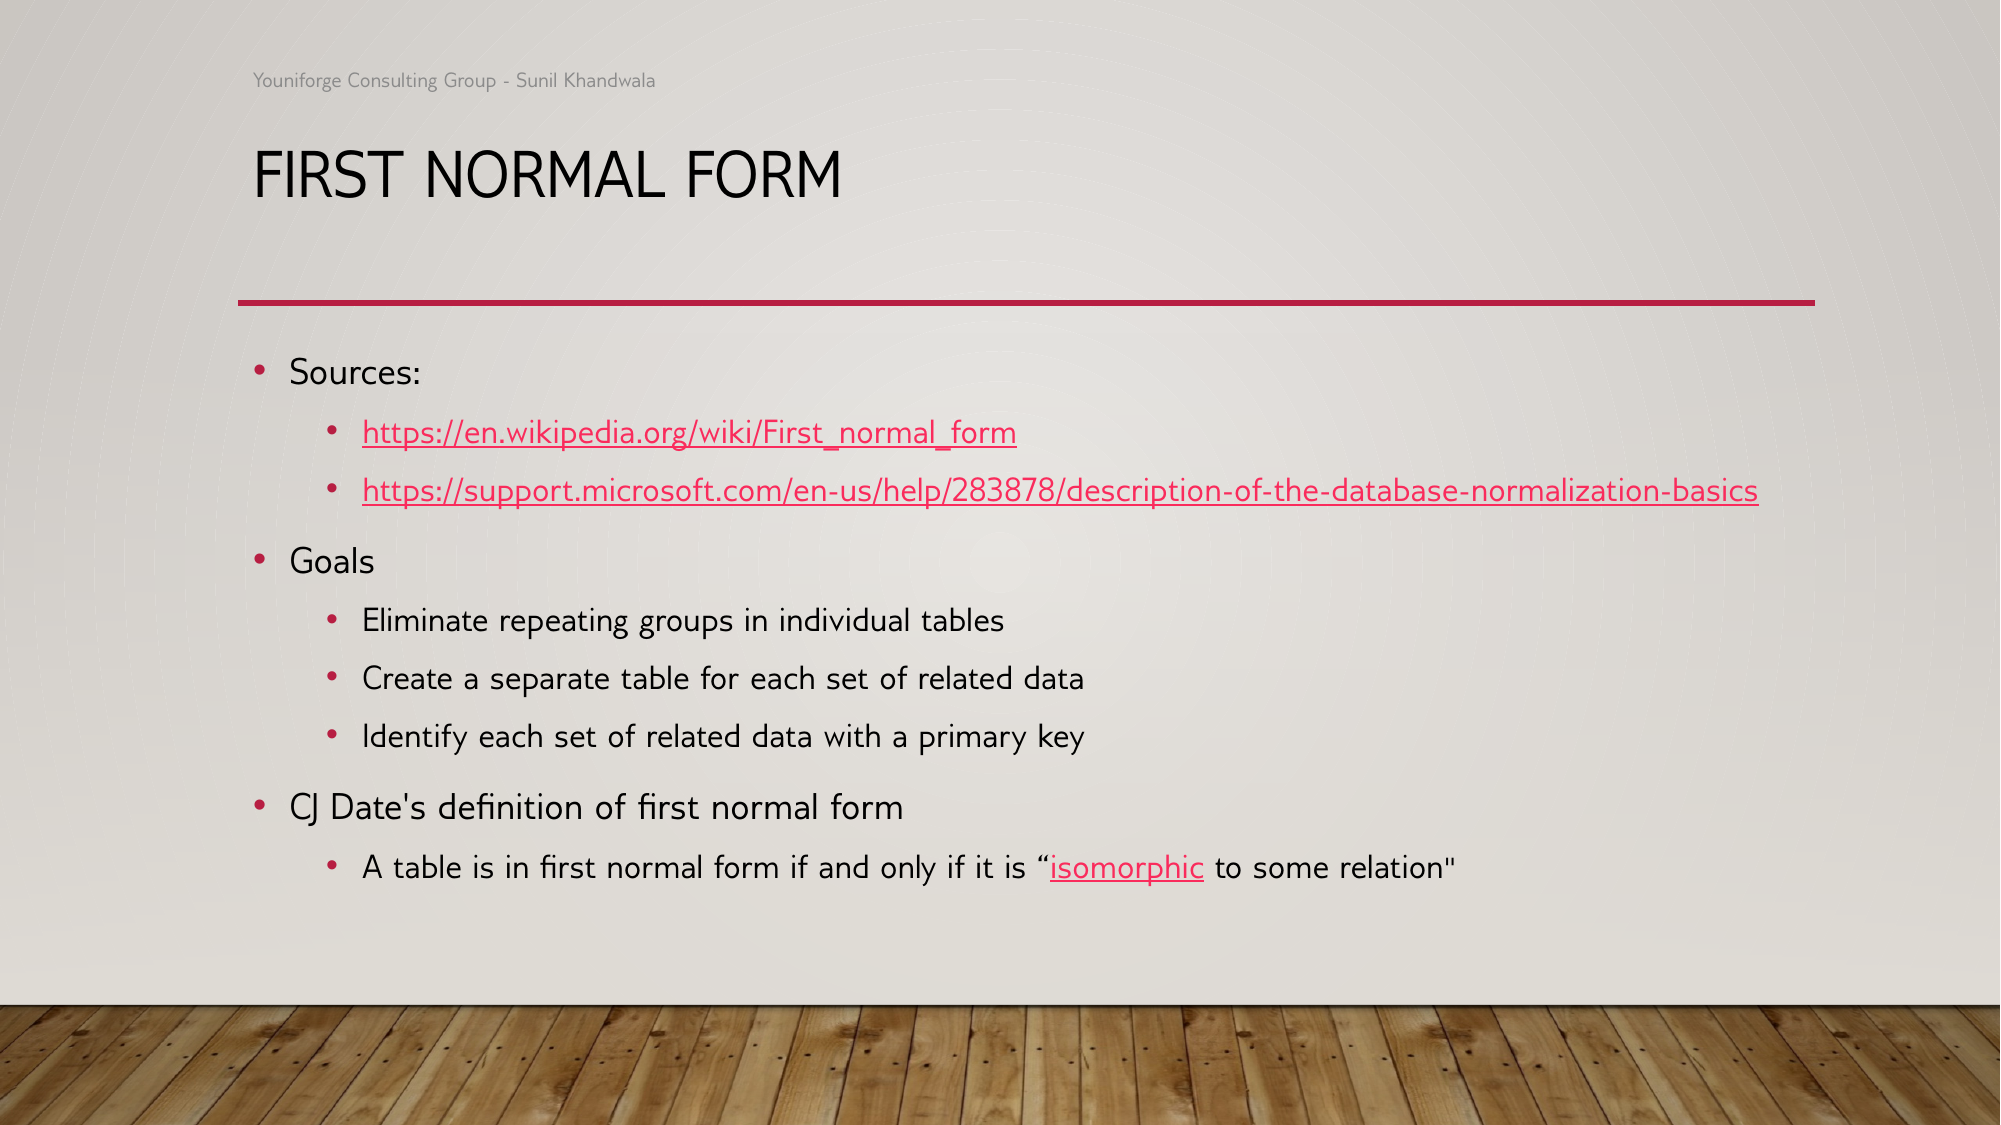

Youniforge Consulting Group - Sunil Khandwala
# First normal form
Sources:
https://en.wikipedia.org/wiki/First_normal_form
https://support.microsoft.com/en-us/help/283878/description-of-the-database-normalization-basics
Goals
Eliminate repeating groups in individual tables
Create a separate table for each set of related data
Identify each set of related data with a primary key
CJ Date's definition of first normal form
A table is in first normal form if and only if it is “isomorphic to some relation"